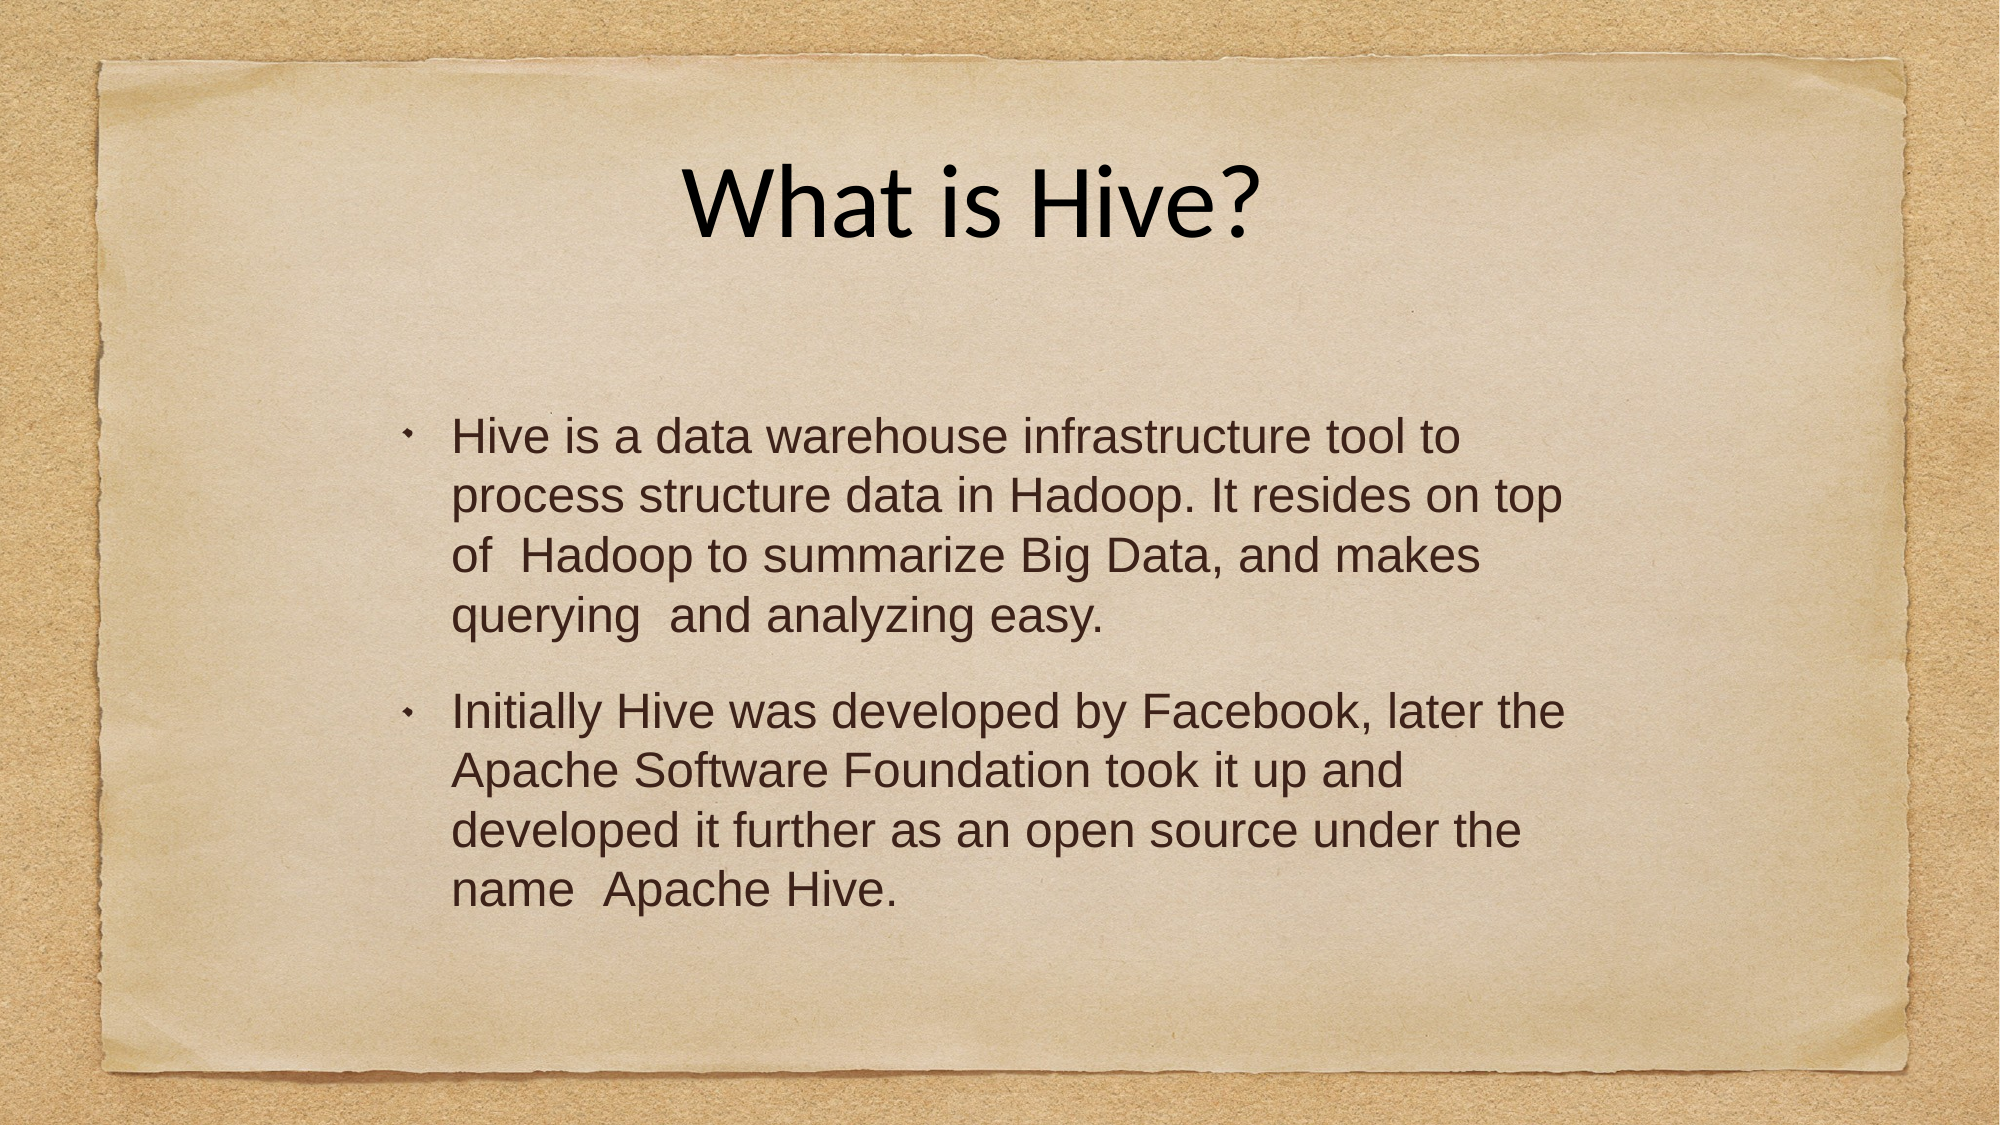

# What is Hive?
Hive is a data warehouse infrastructure tool to  process structure data in Hadoop. It resides on top of  Hadoop to summarize Big Data, and makes querying  and analyzing easy.
Initially Hive was developed by Facebook, later the  Apache Software Foundation took it up and  developed it further as an open source under the name  Apache Hive.